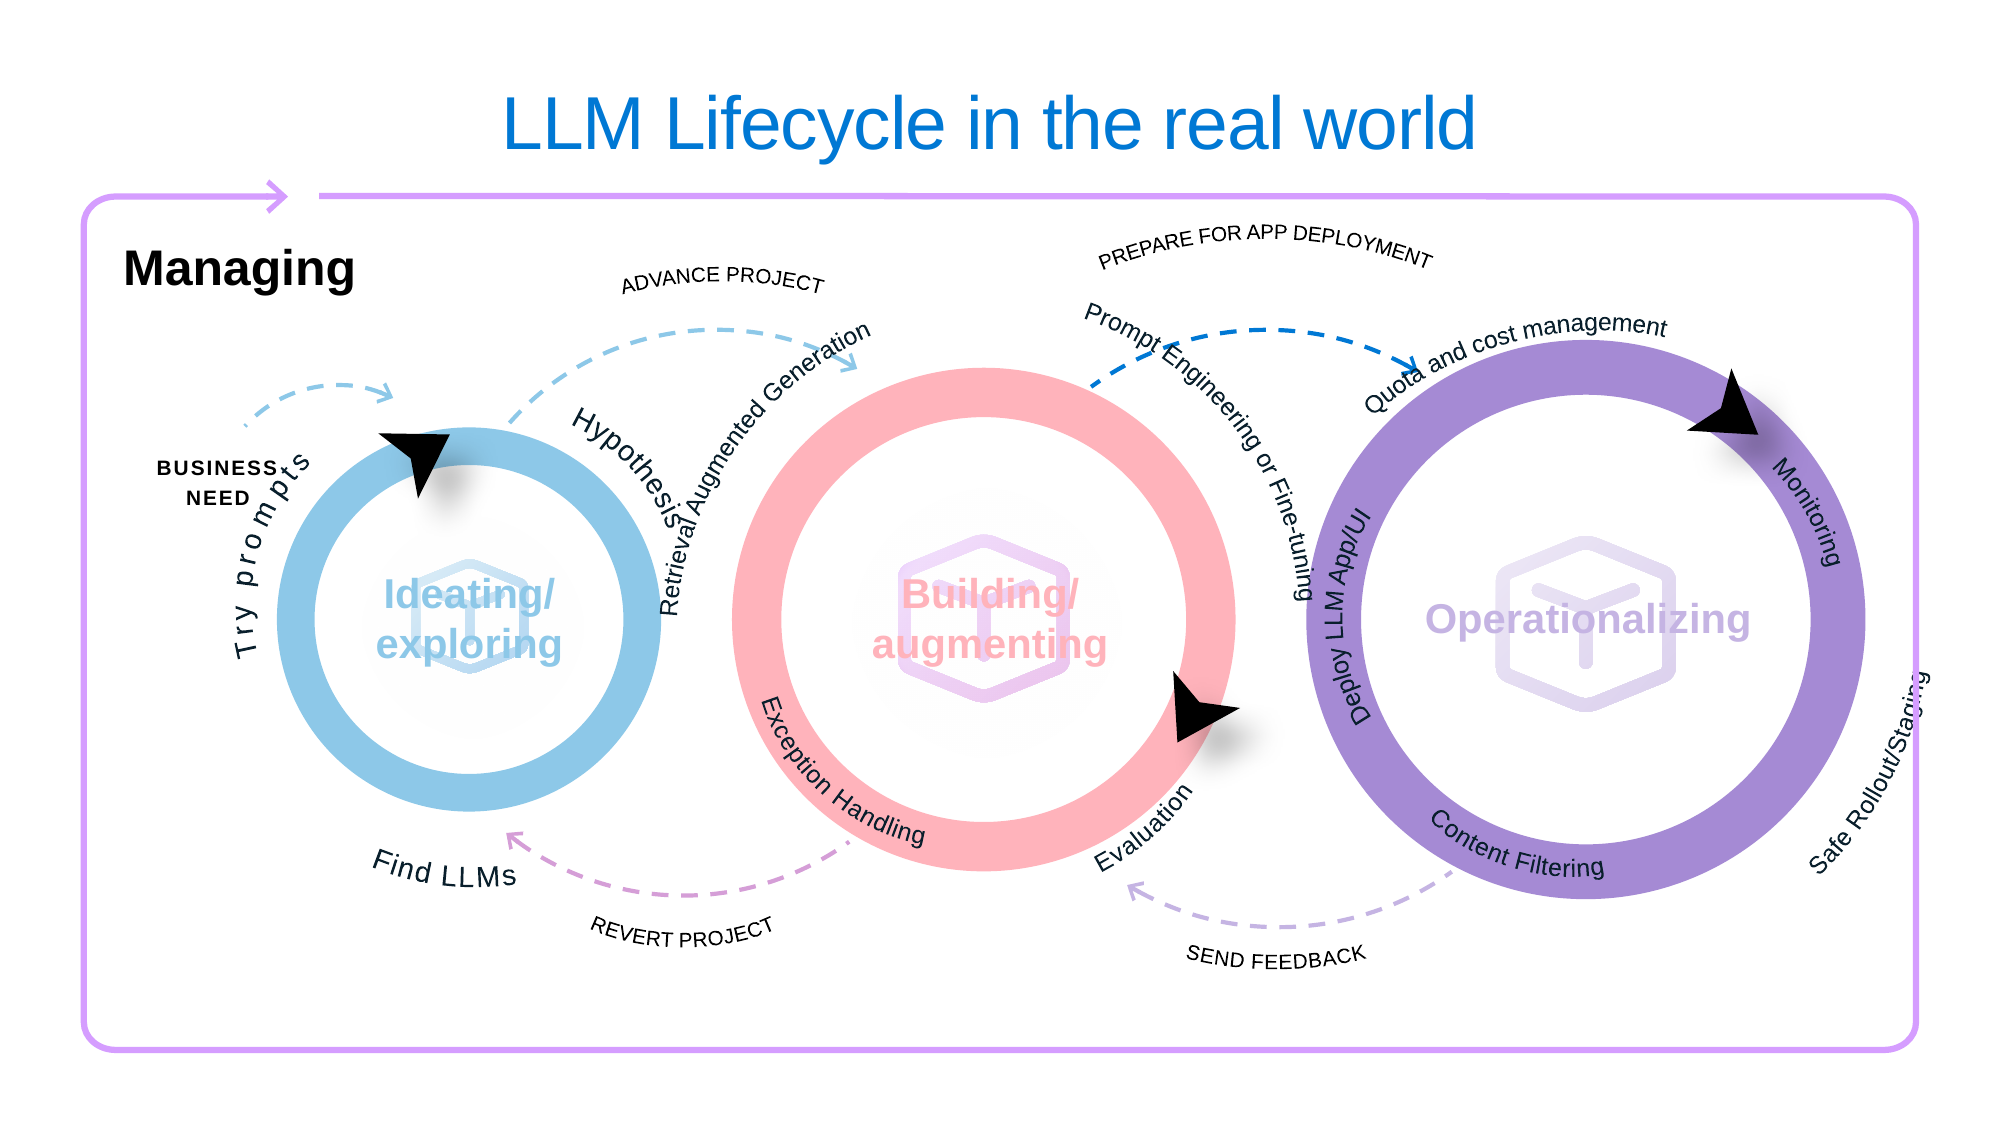

# LLM Lifecycle in the real world

Managing
PREPARE FOR APP DEPLOYMENT
ADVANCE PROJECT
Prompt Engineering or Fine-tuning
Retrieval Augmented Generation

Quota and cost management
Find LLMs

BUSINESS
NEED
  Try prompts

Hypothesis

Monitoring

Deploy LLM App/UI

Ideating/
exploring
Building/
augmenting
Exception Handling
Operationalizing
Evaluation

Content Filtering
REVERT PROJECT
SEND FEEDBACK

Safe Rollout/Staging